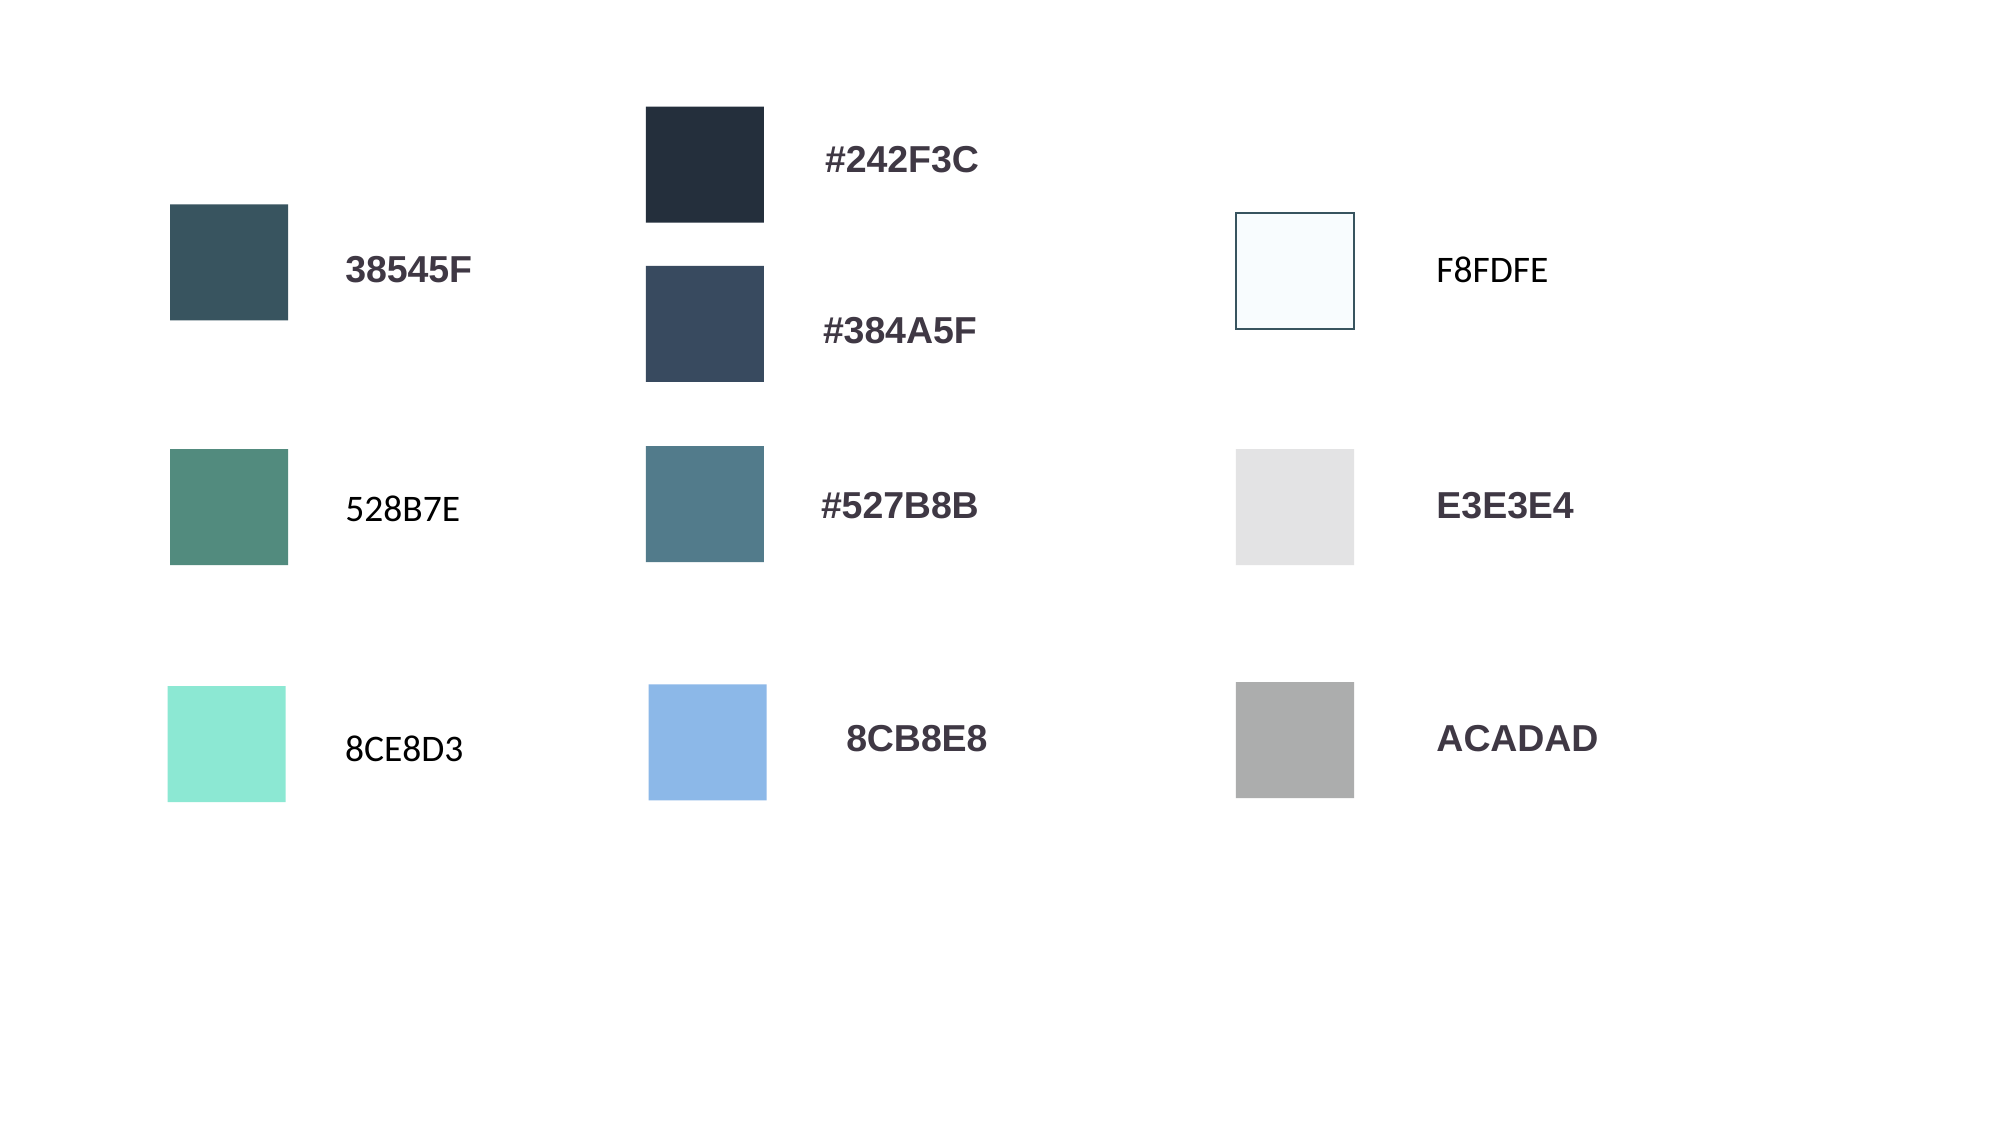

#242F3C

38545F
F8FDFE

#384A5F

E3E3E4
#527B8B
528B7E

ACADAD
8CB8E8
8CE8D3